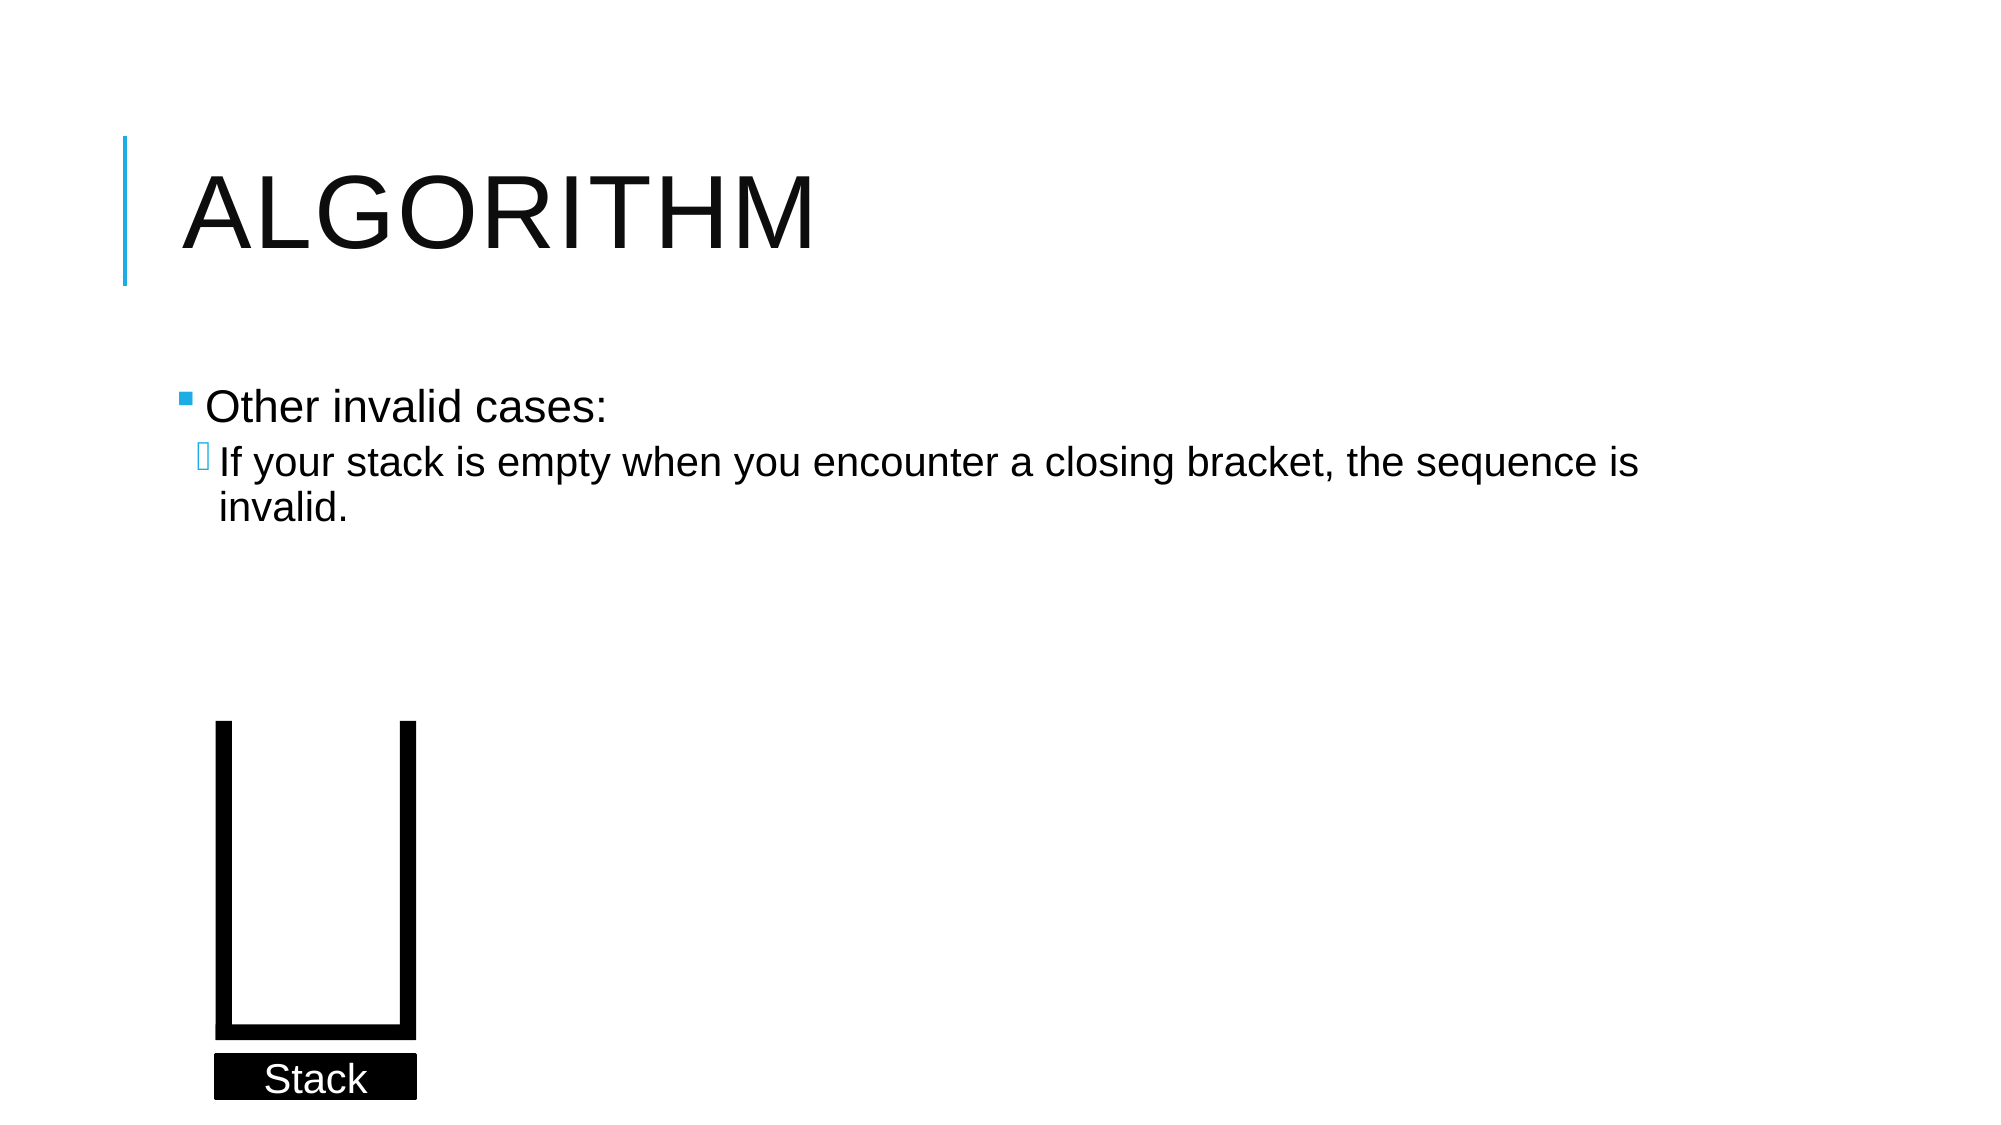

# Algorithm
Other invalid cases:
If your stack is empty when you encounter a closing bracket, the sequence is invalid.

Stack